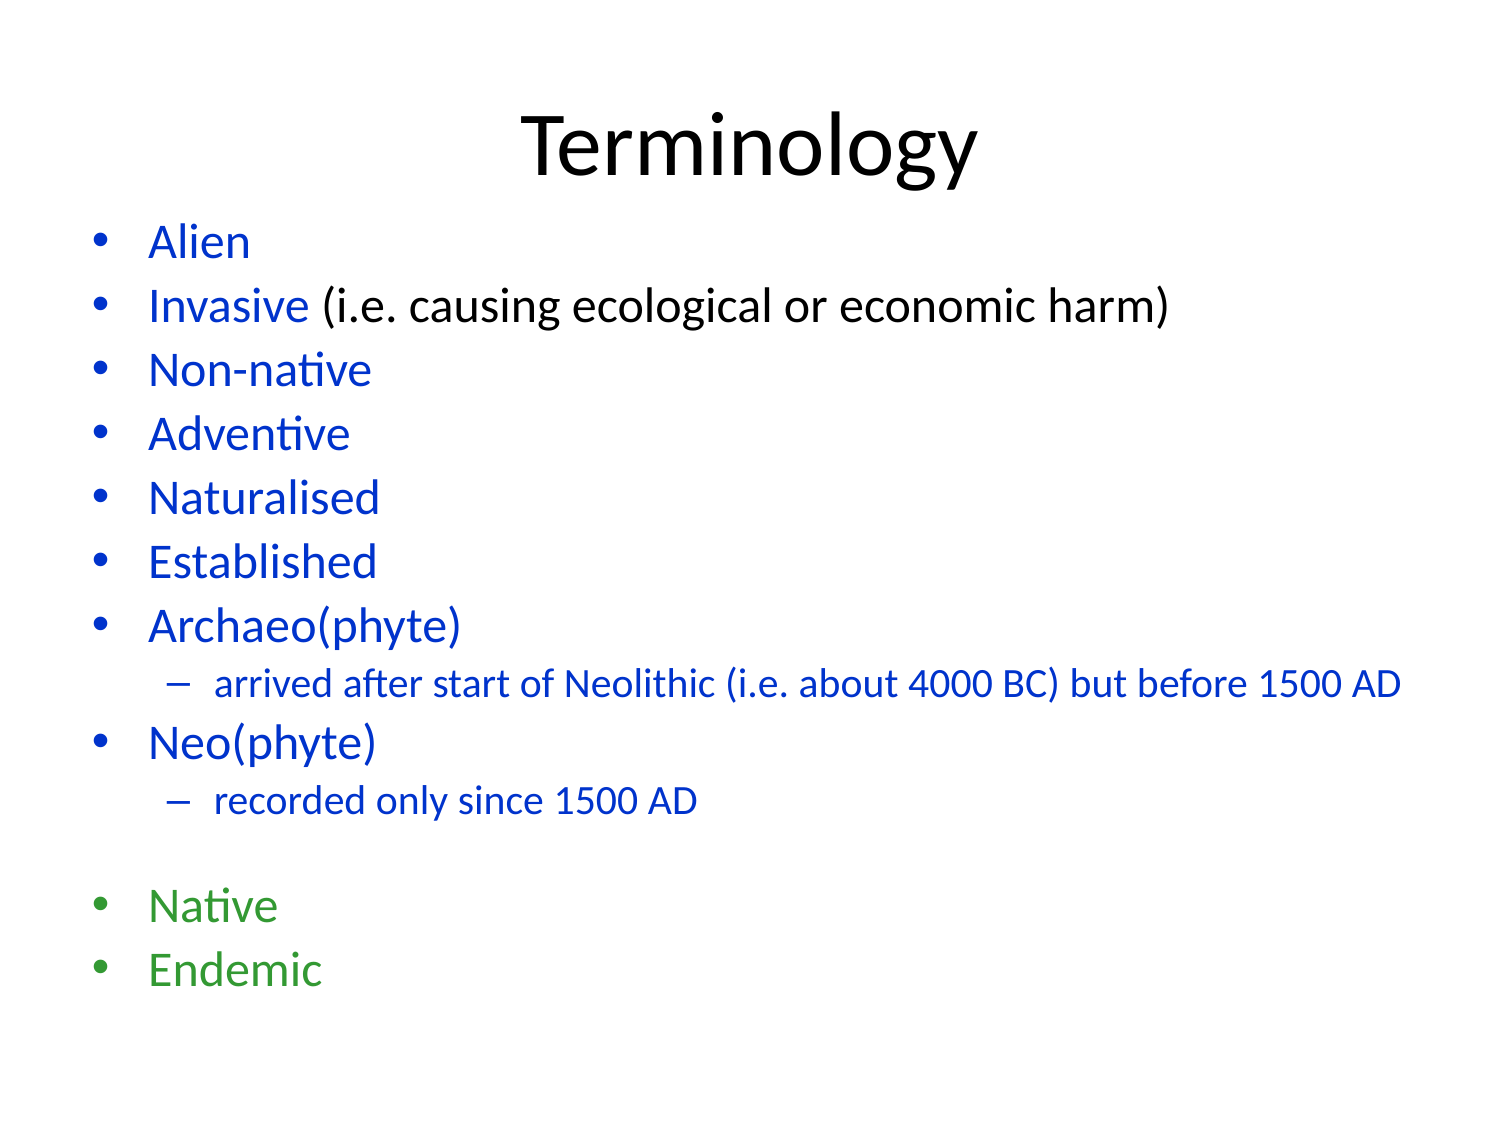

# Terminology
Alien
Invasive (i.e. causing ecological or economic harm)
Non-native
Adventive
Naturalised
Established
Archaeo(phyte)
arrived after start of Neolithic (i.e. about 4000 BC) but before 1500 AD
Neo(phyte)
recorded only since 1500 AD
Native
Endemic